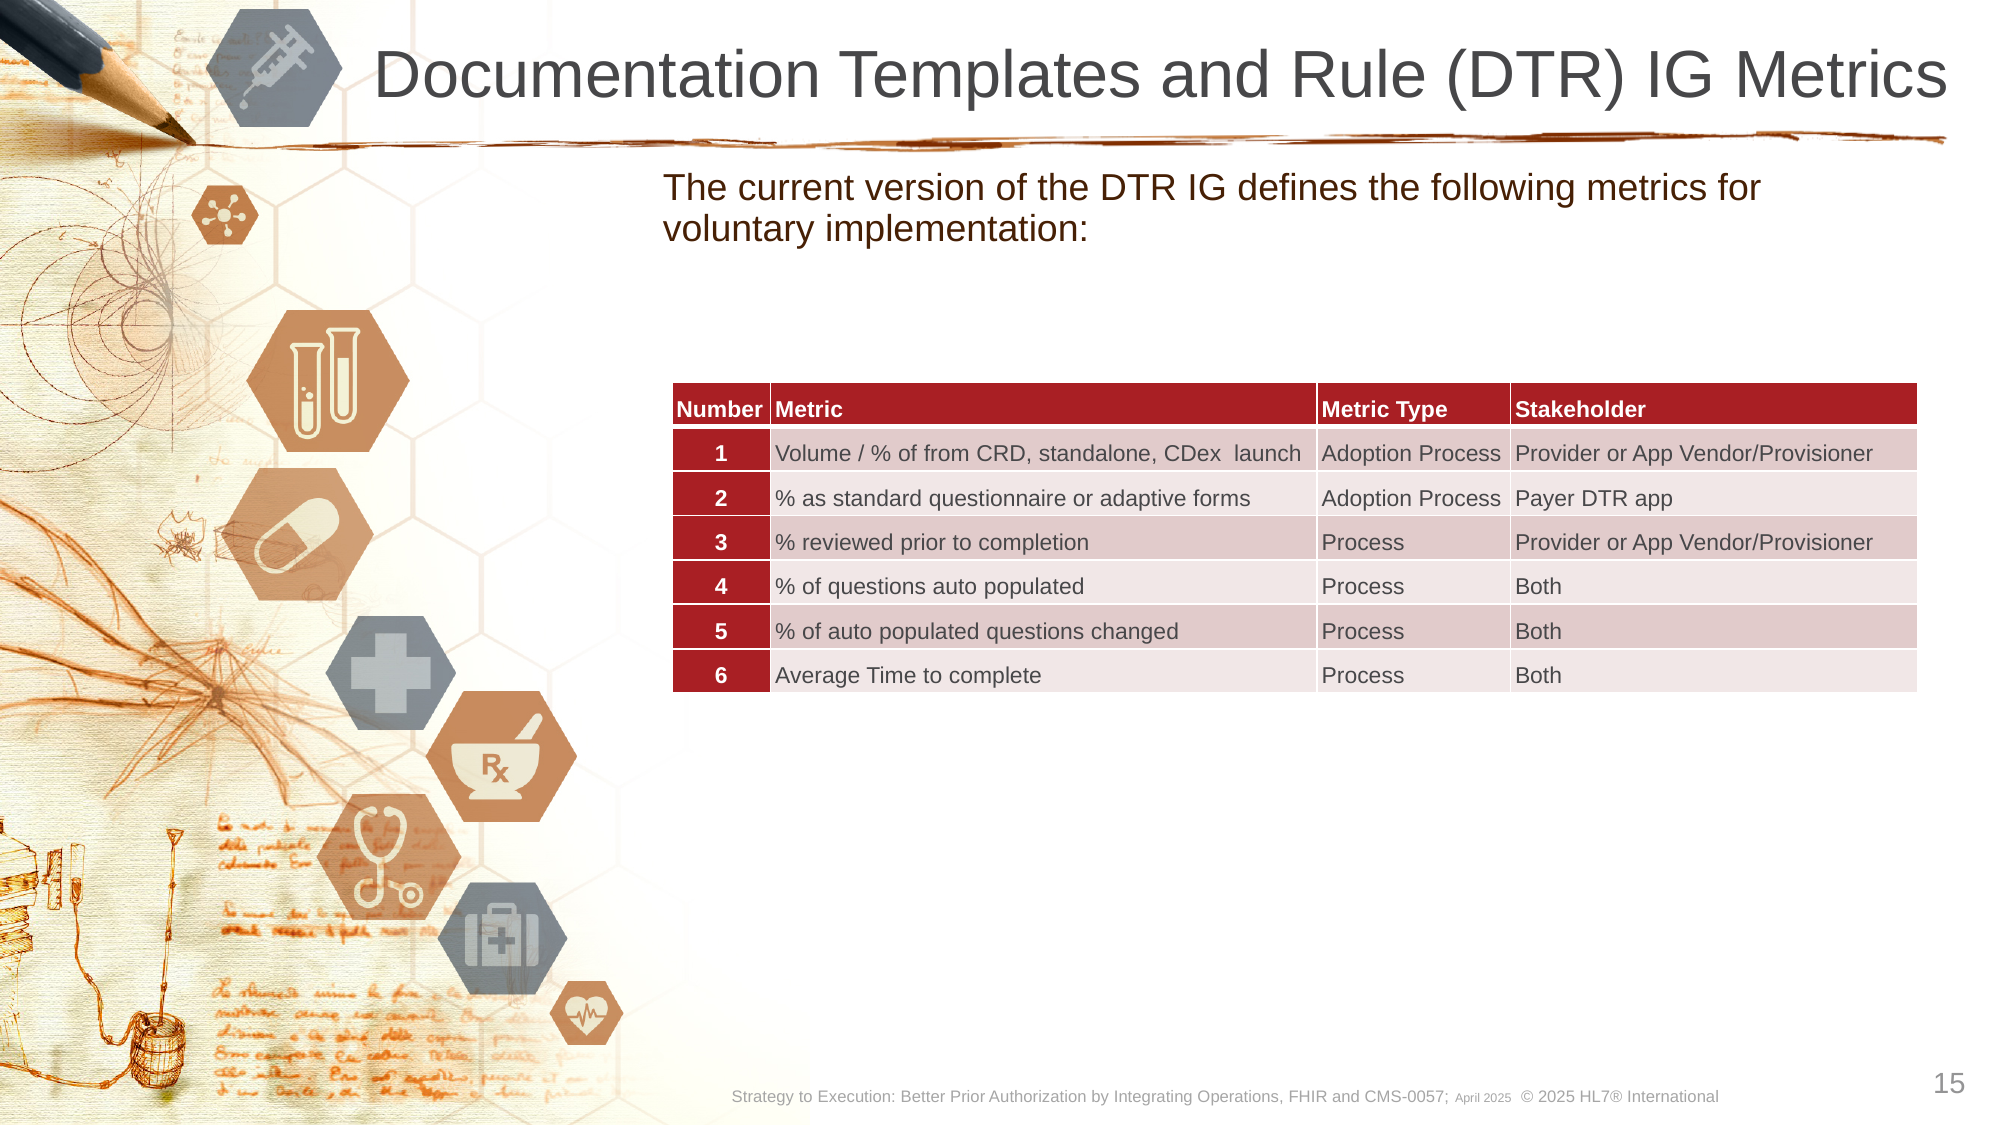

# Documentation Templates and Rule (DTR) IG Metrics
The current version of the DTR IG defines the following metrics for voluntary implementation:
| Number | Metric | Metric Type | Stakeholder |
| --- | --- | --- | --- |
| 1 | Volume / % of from CRD, standalone, CDex  launch | Adoption Process | Provider or App Vendor/Provisioner |
| 2 | % as standard questionnaire or adaptive forms | Adoption Process | Payer DTR app |
| 3 | % reviewed prior to completion | Process | Provider or App Vendor/Provisioner |
| 4 | % of questions auto populated | Process | Both |
| 5 | % of auto populated questions changed | Process | Both |
| 6 | Average Time to complete | Process | Both |
15